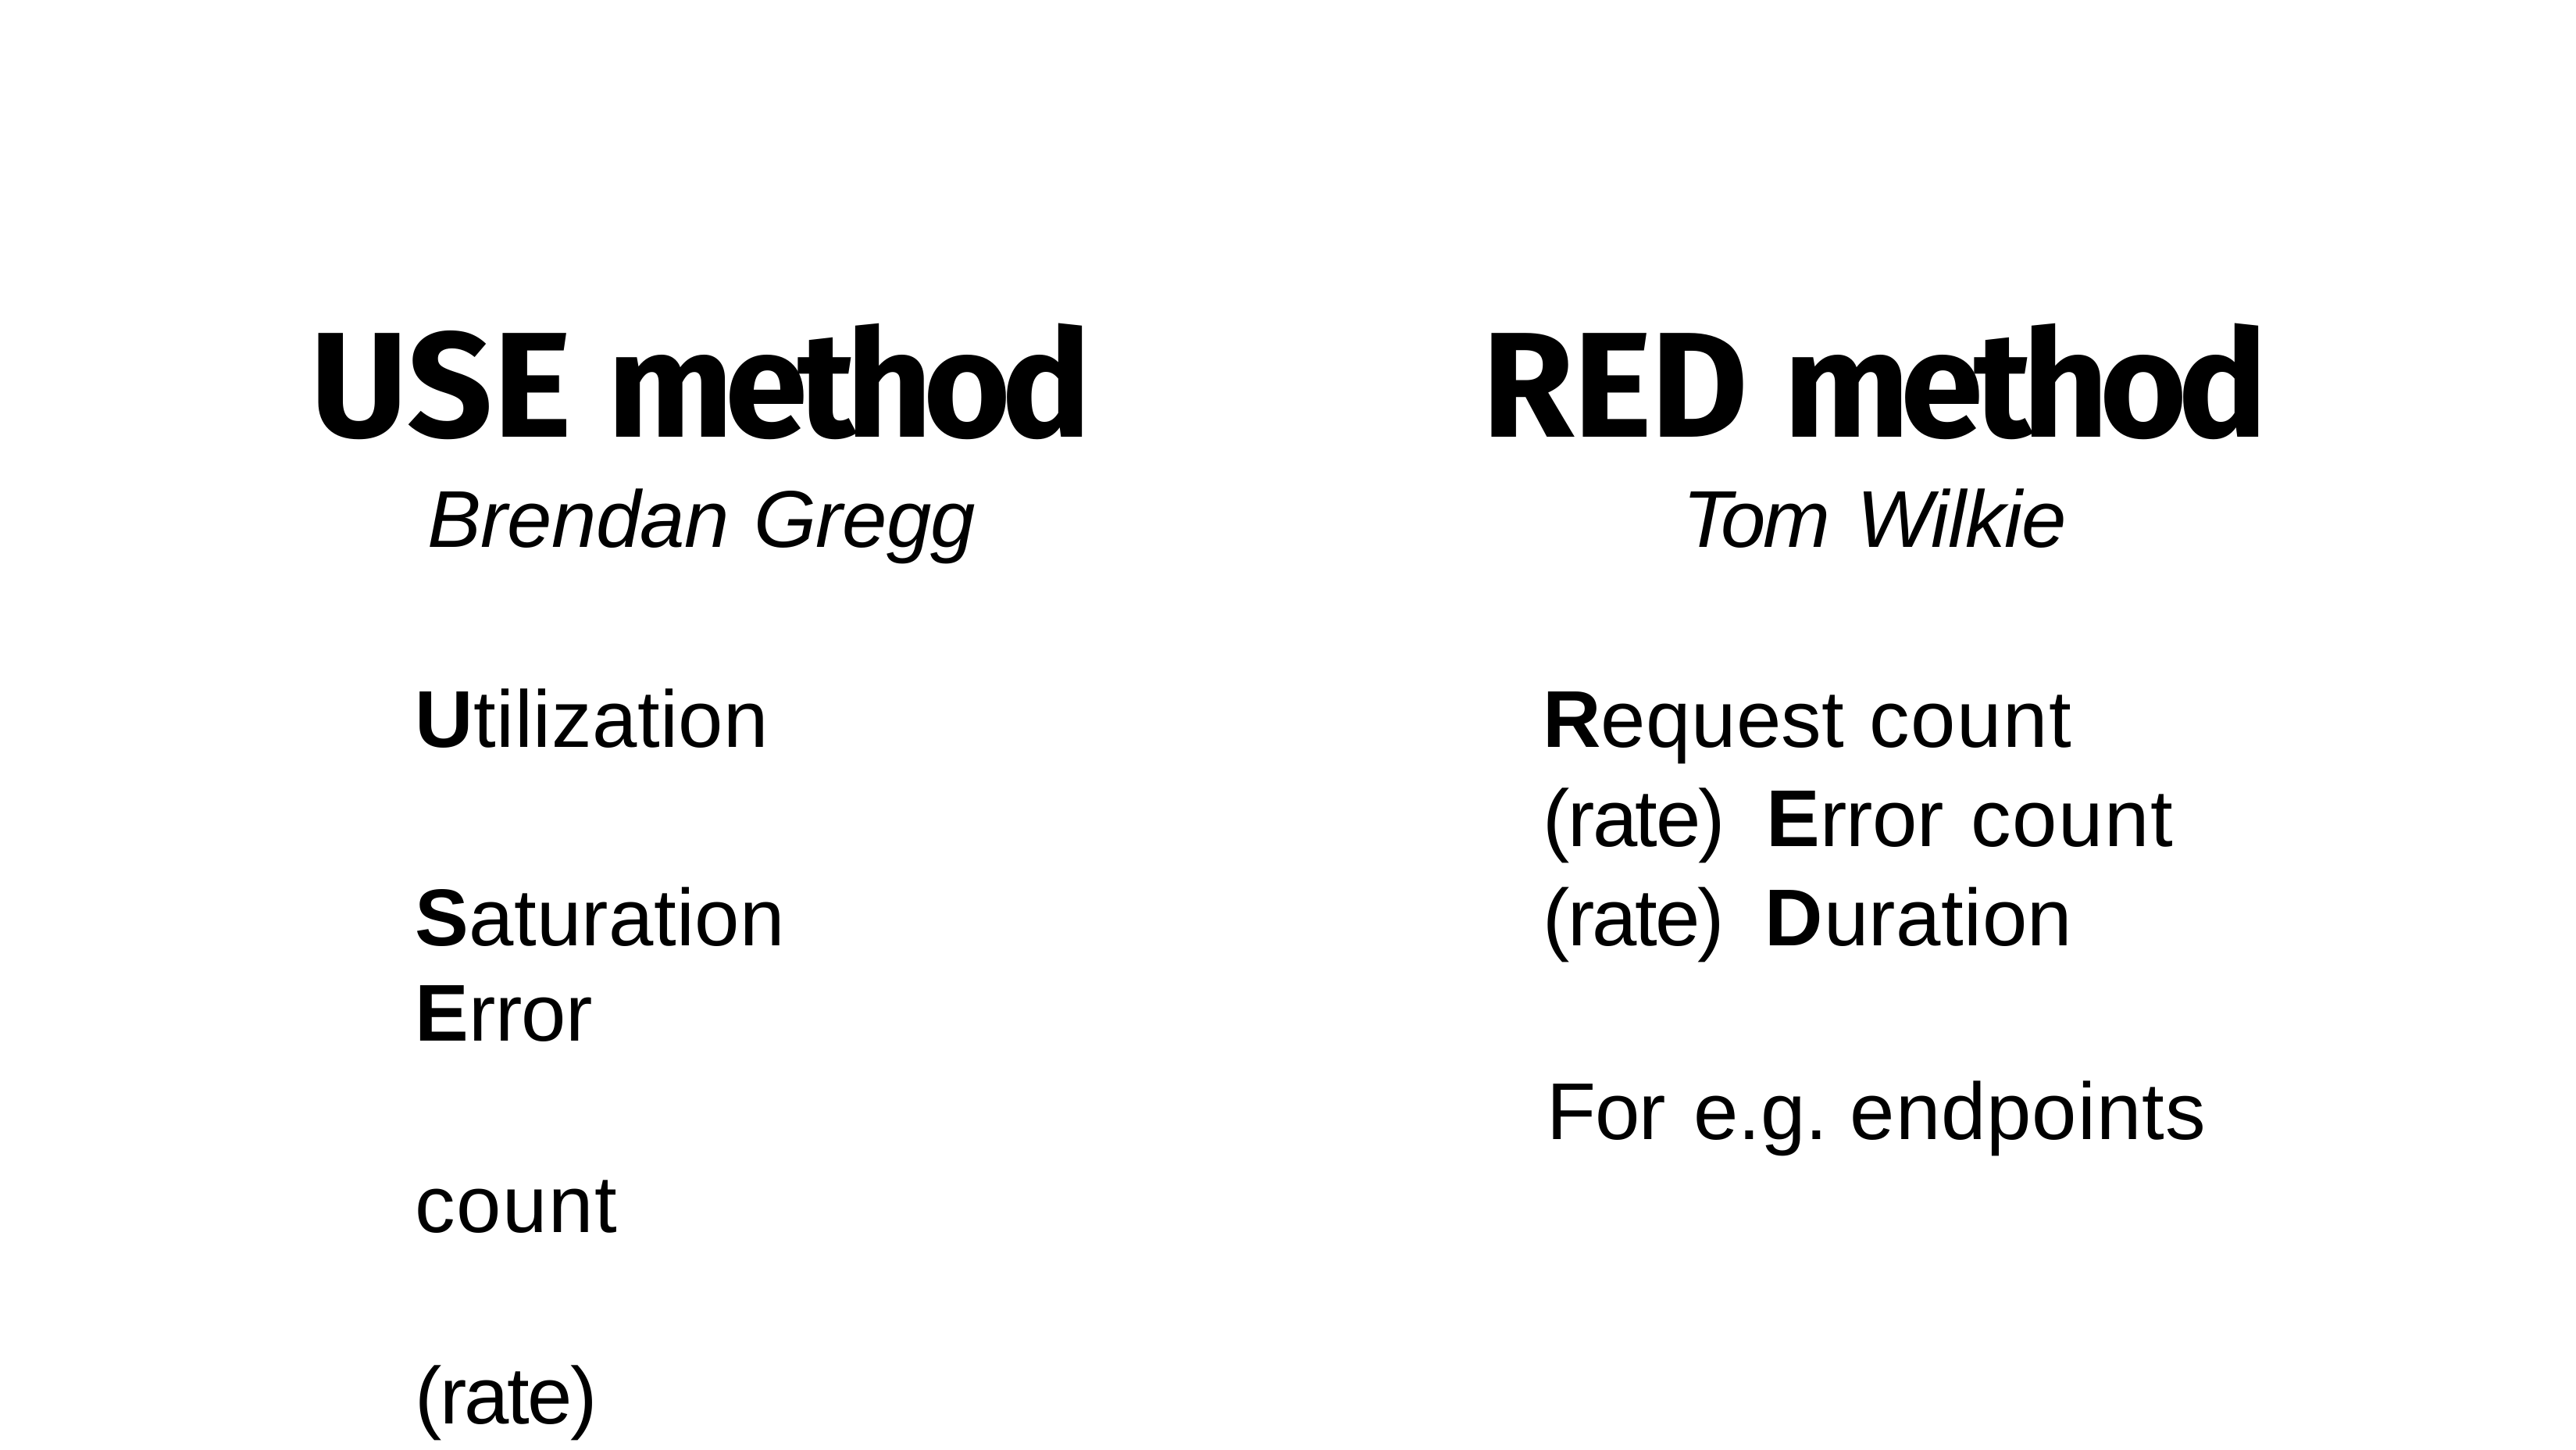

# USE method
Brendan	Gregg
RED method
Tom	Wilkie
Utilization  Saturation
Error	count	(rate)

For	resources	e.g.	queues
Request	count	(rate)  Error	count	(rate)  Duration

For	e.g.	endpoints